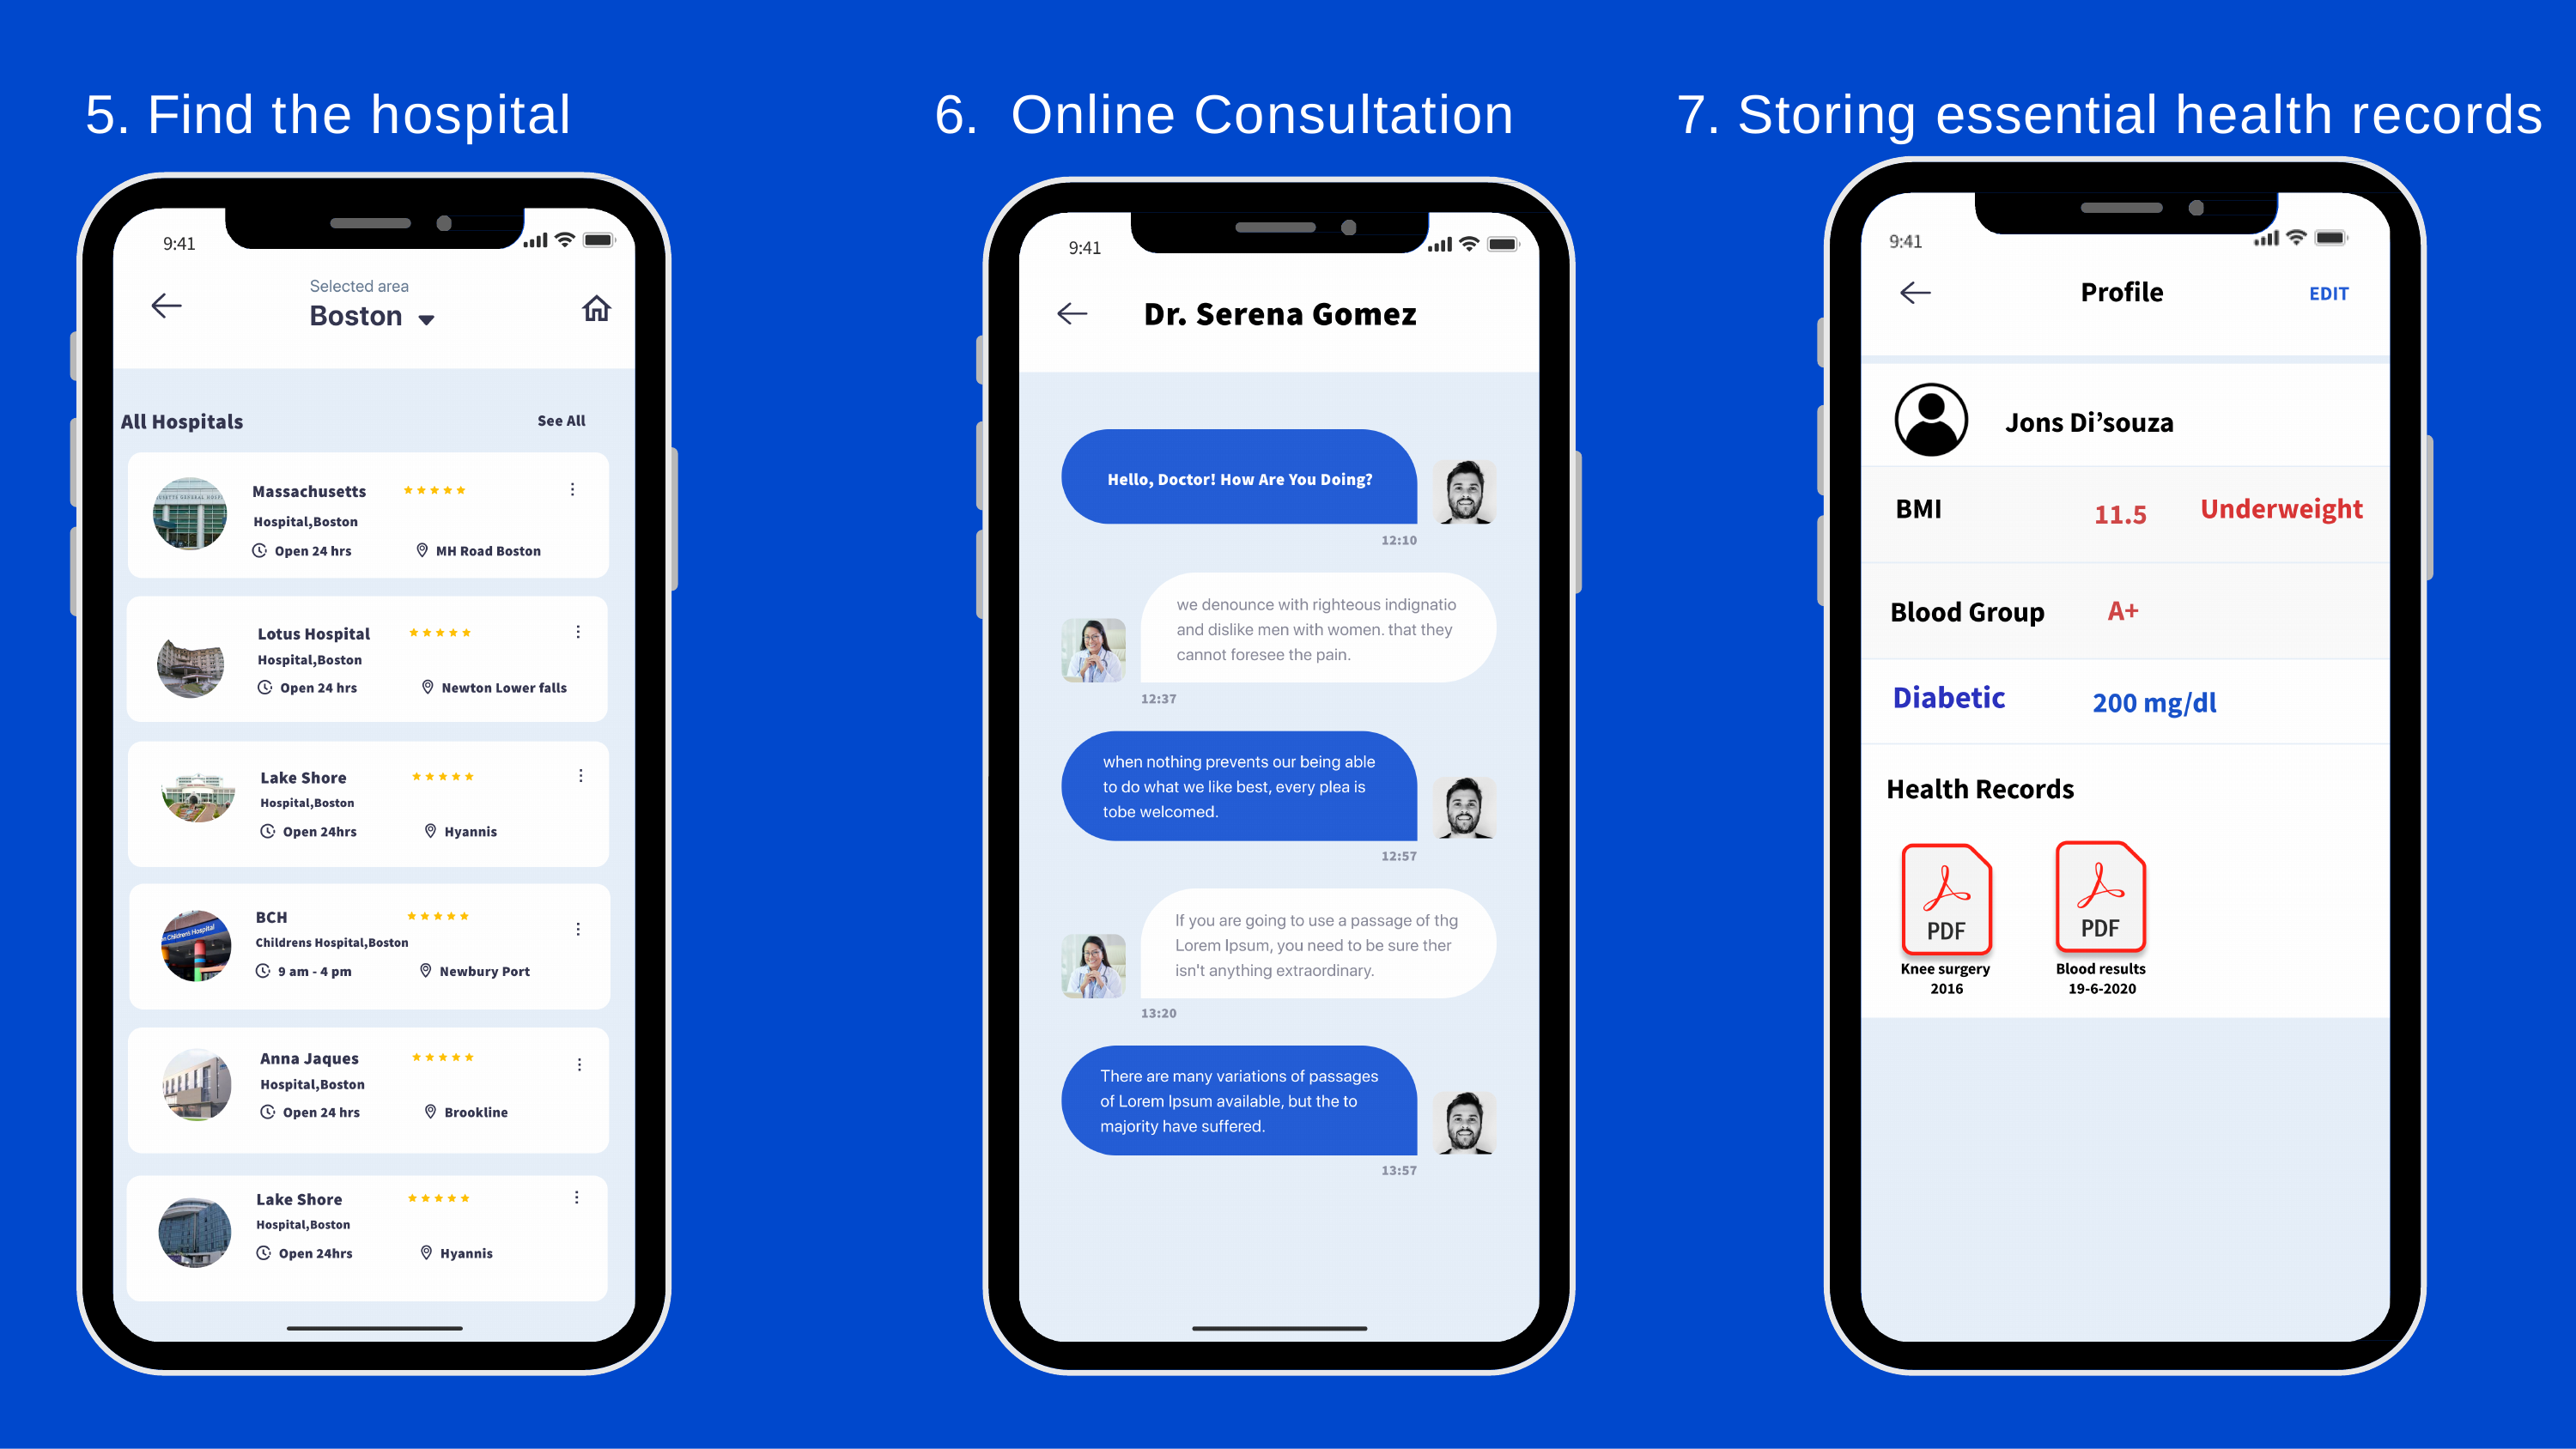

5. Find the hospital
6.	Online Consultation
# 7. Storing essential health records